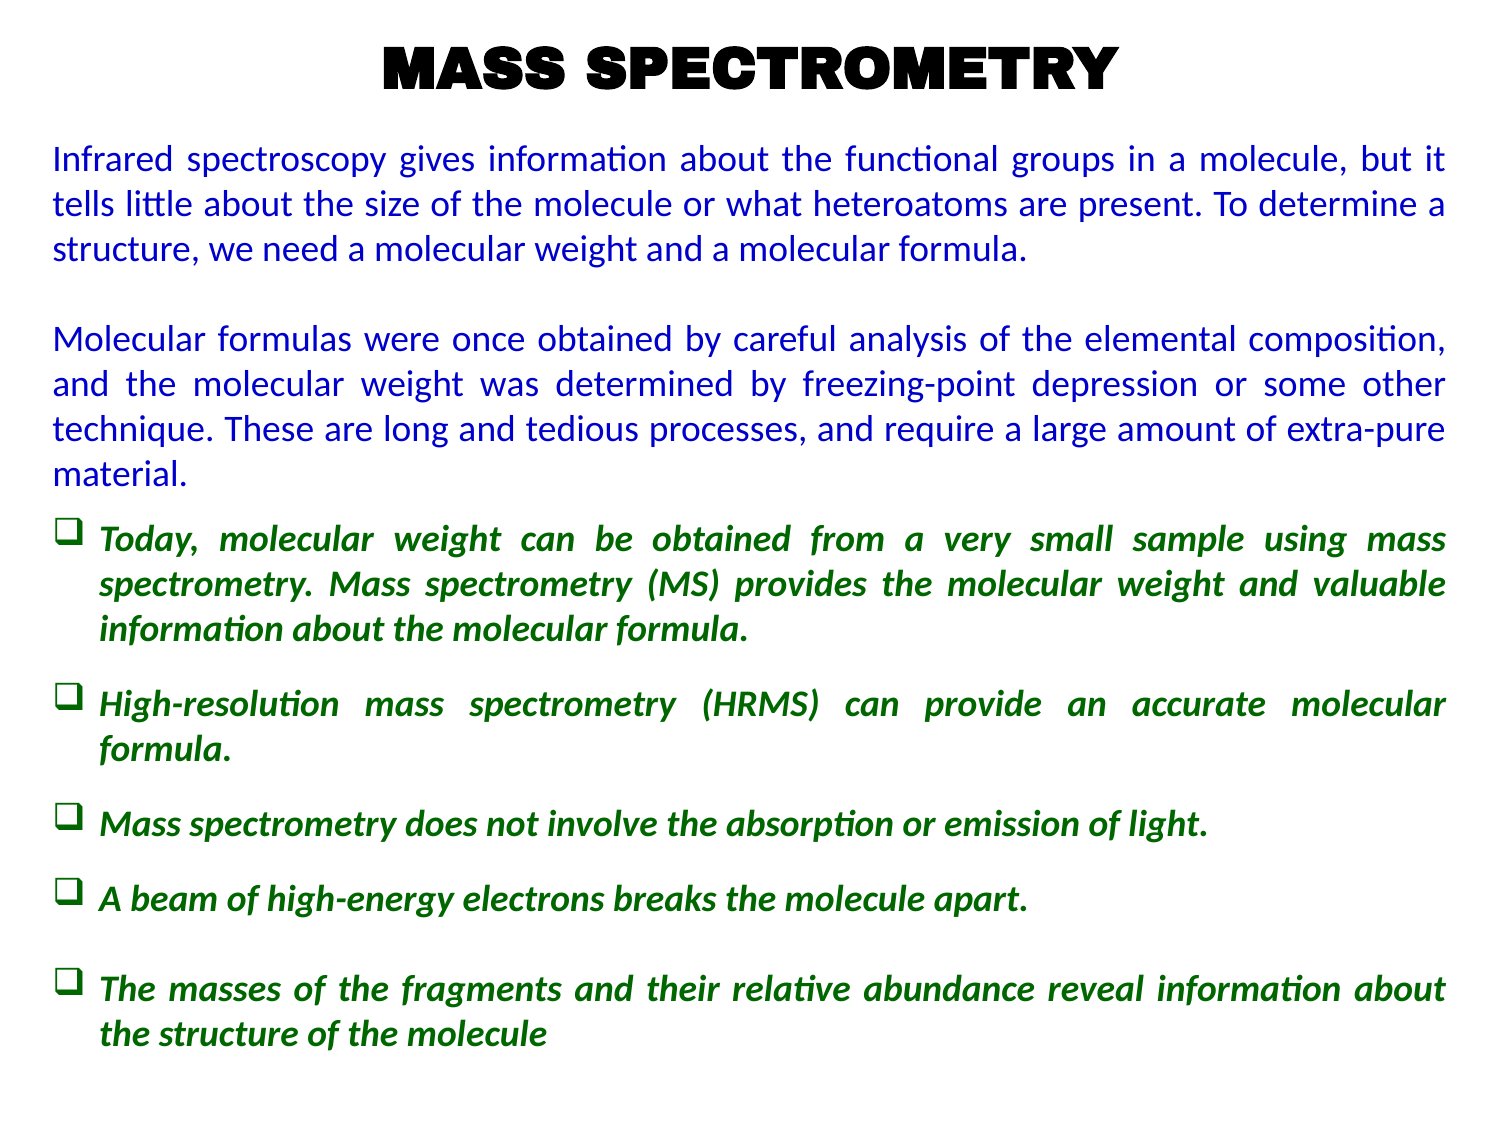

MASS SPECTROMETRY

Infrared spectroscopy gives information about the functional groups in a molecule, but it tells little about the size of the molecule or what heteroatoms are present. To determine a structure, we need a molecular weight and a molecular formula.

Molecular formulas were once obtained by careful analysis of the elemental composition, and the molecular weight was determined by freezing-point depression or some other technique. These are long and tedious processes, and require a large amount of extra-pure material.

Today, molecular weight can be obtained from a very small sample using mass spectrometry. Mass spectrometry (MS) provides the molecular weight and valuable information about the molecular formula.

High-resolution mass spectrometry (HRMS) can provide an accurate molecular formula.

Mass spectrometry does not involve the absorption or emission of light.

A beam of high-energy electrons breaks the molecule apart.

The masses of the fragments and their relative abundance reveal information about the structure of the molecule